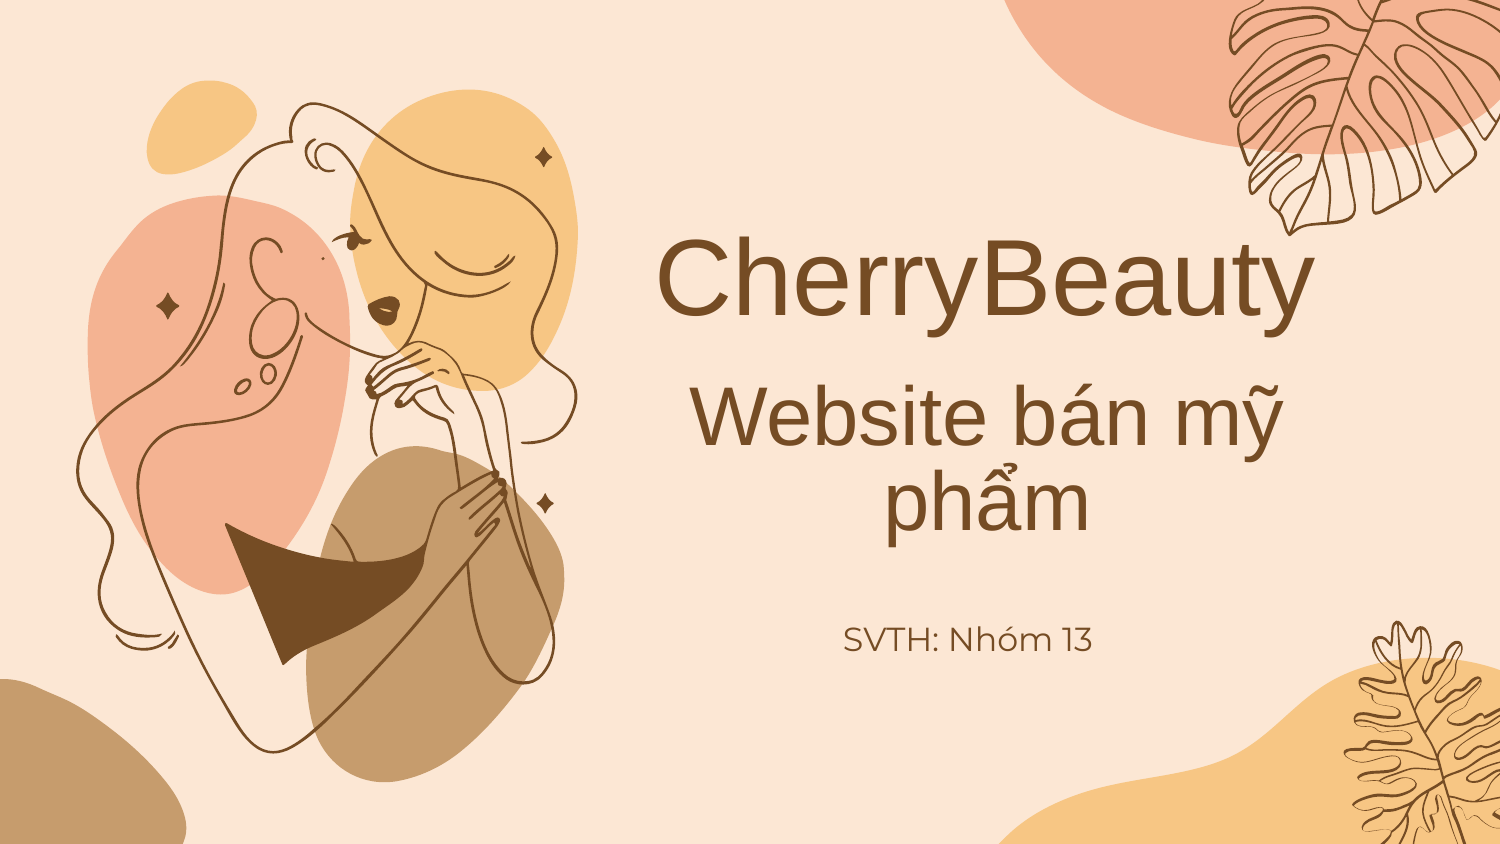

# CherryBeauty
Website bán mỹ phẩm
SVTH: Nhóm 13